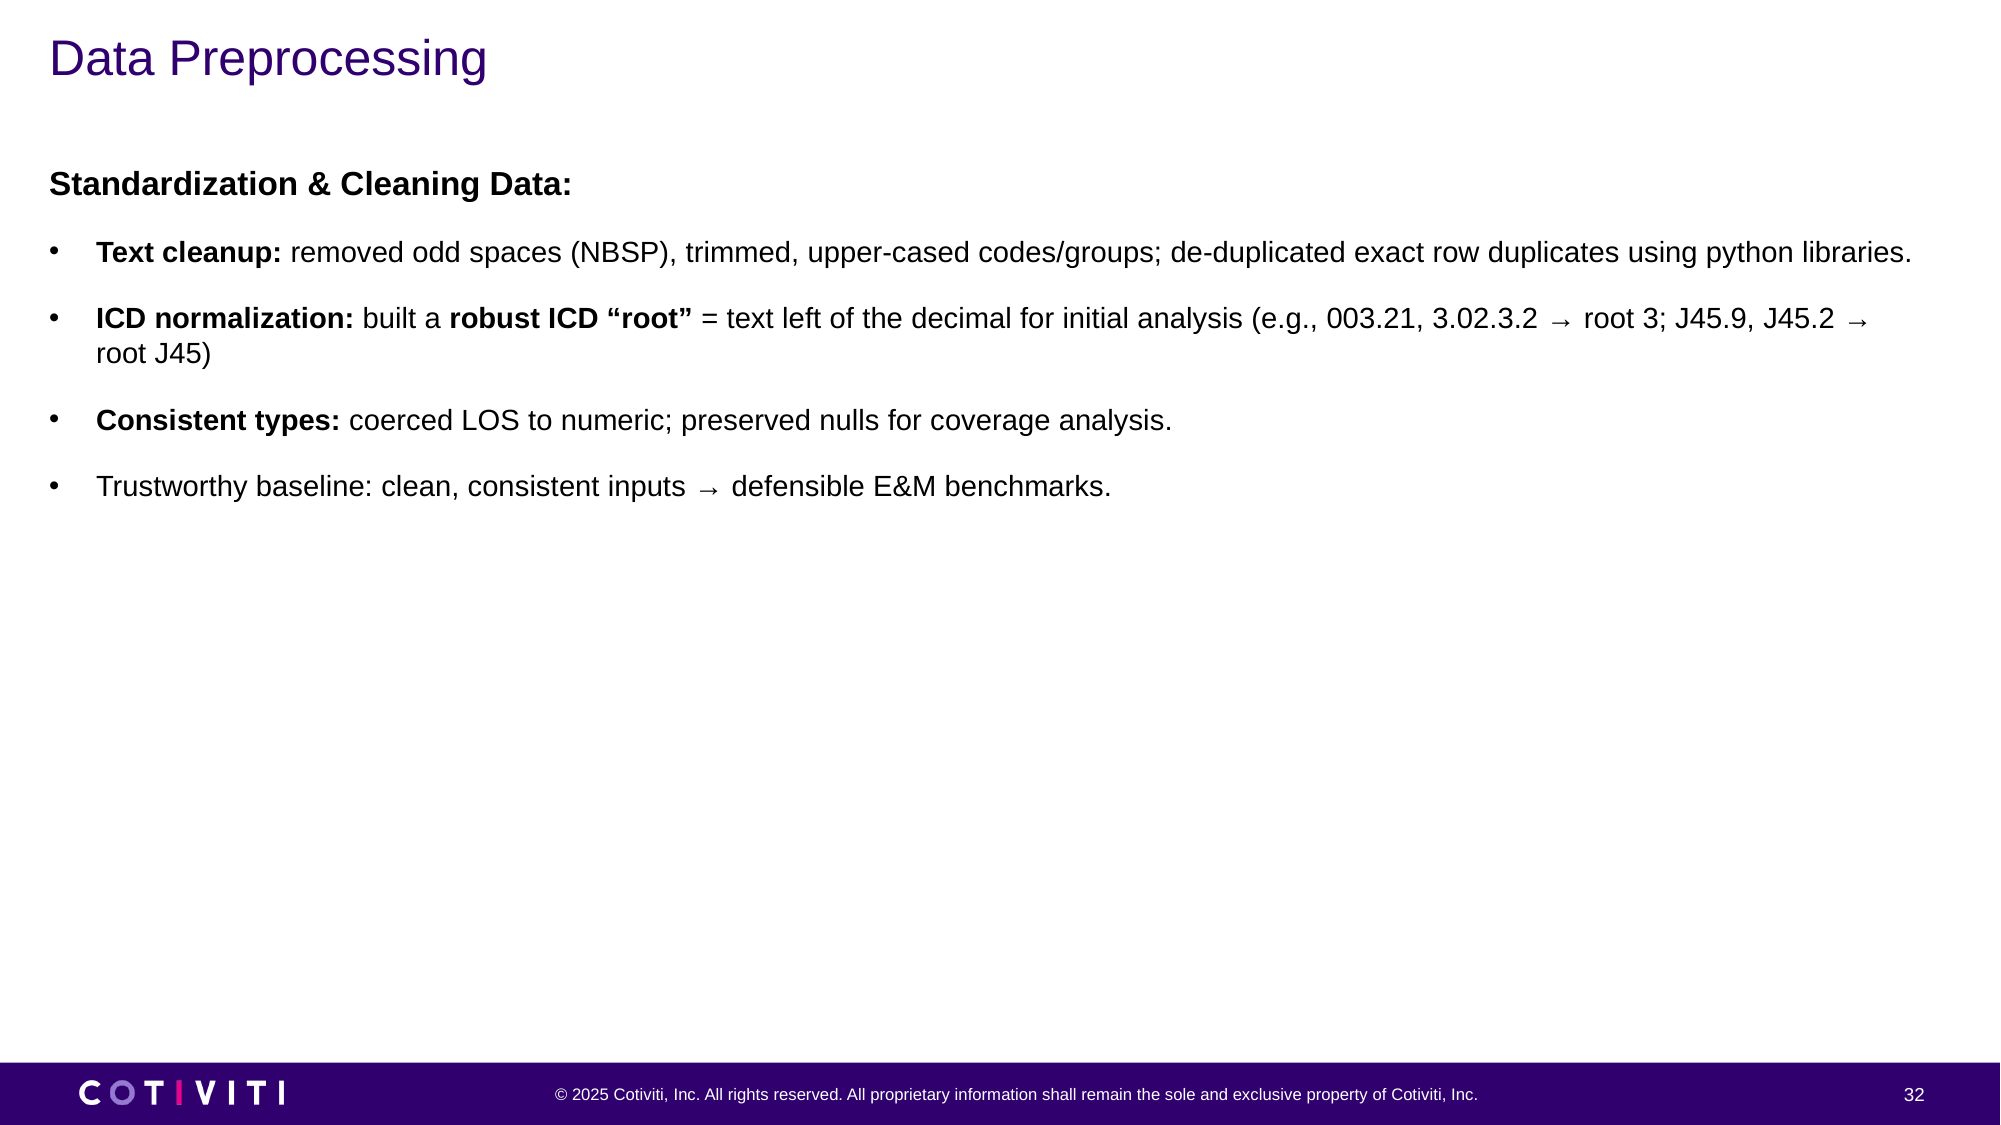

# Data Preprocessing
Standardization & Cleaning Data:
Text cleanup: removed odd spaces (NBSP), trimmed, upper-cased codes/groups; de-duplicated exact row duplicates using python libraries.
ICD normalization: built a robust ICD “root” = text left of the decimal for initial analysis (e.g., 003.21, 3.02.3.2 → root 3; J45.9, J45.2 → root J45)
Consistent types: coerced LOS to numeric; preserved nulls for coverage analysis.
Trustworthy baseline: clean, consistent inputs → defensible E&M benchmarks.

32